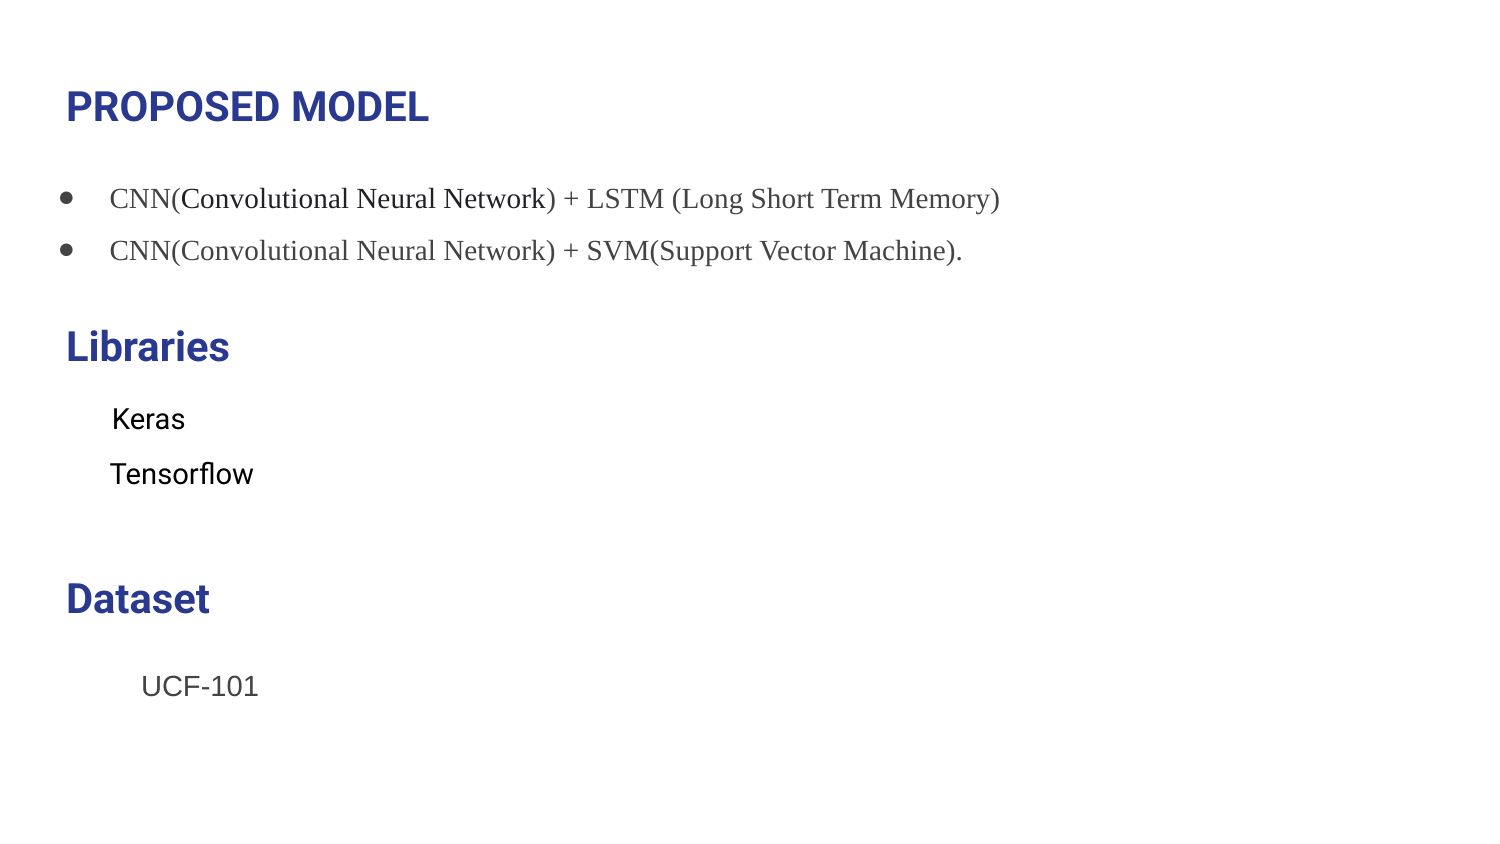

# PROPOSED MODEL
CNN(Convolutional Neural Network) + LSTM (Long Short Term Memory)
CNN(Convolutional Neural Network) + SVM(Support Vector Machine).

Libraries
     Keras
      Tensorflow
Dataset
UCF-101